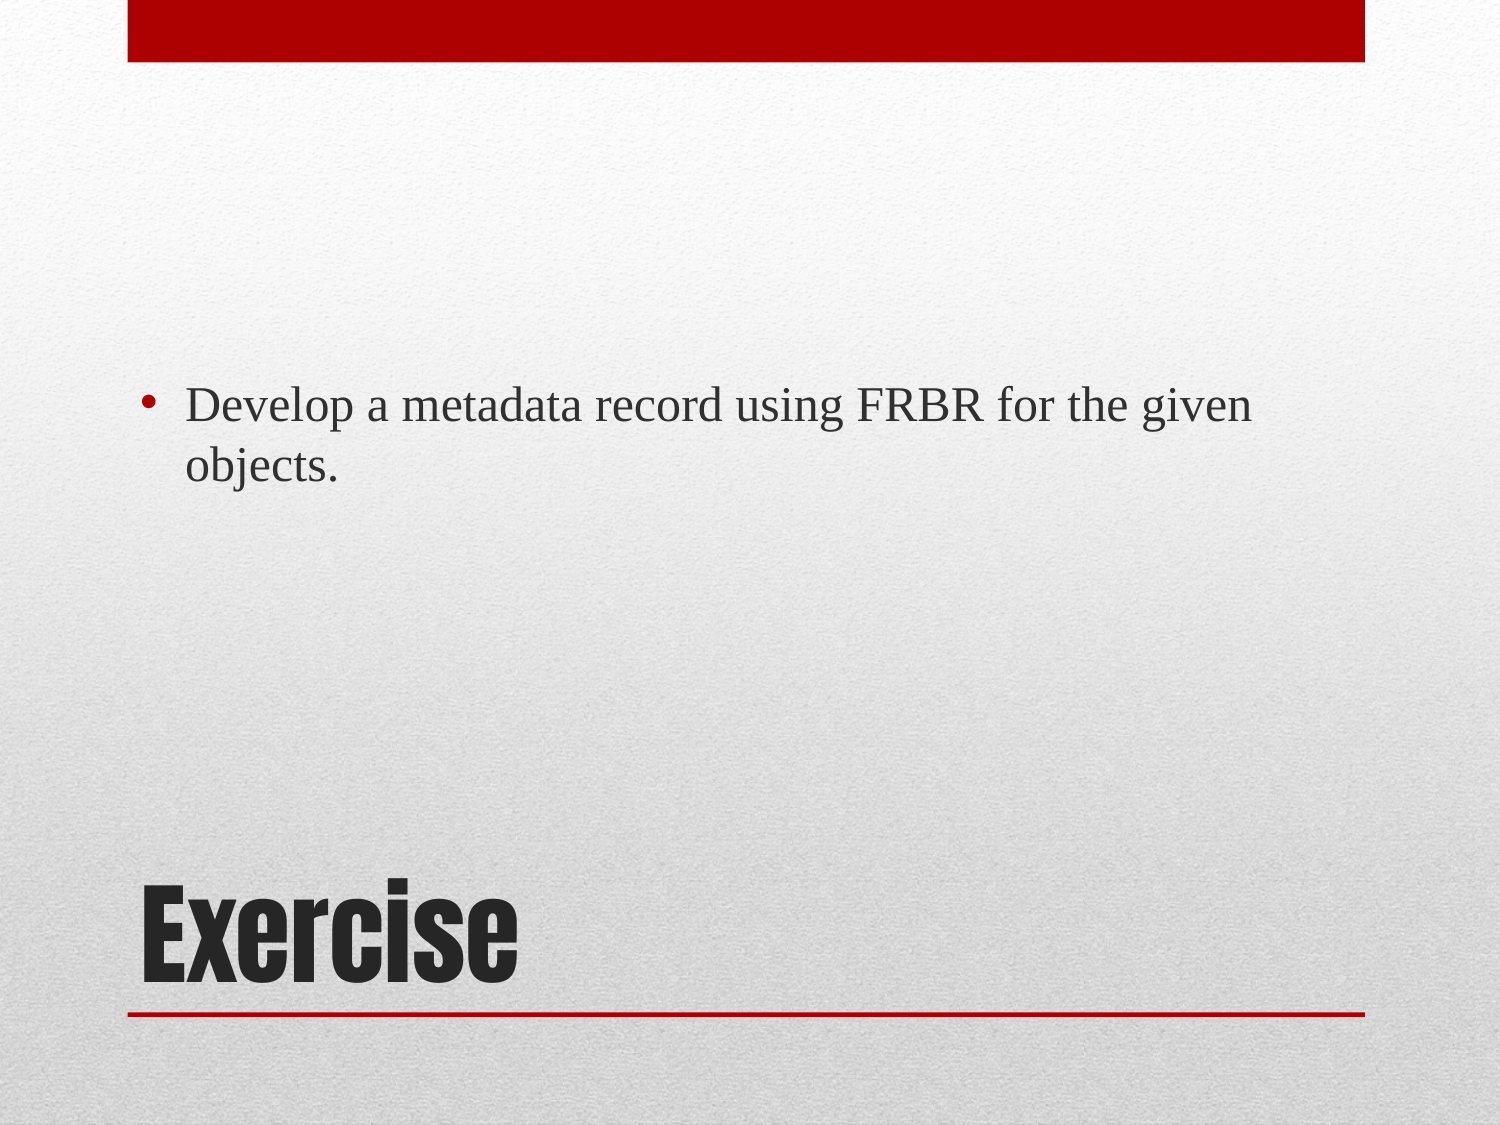

Develop a metadata record using FRBR for the given objects.
# Exercise